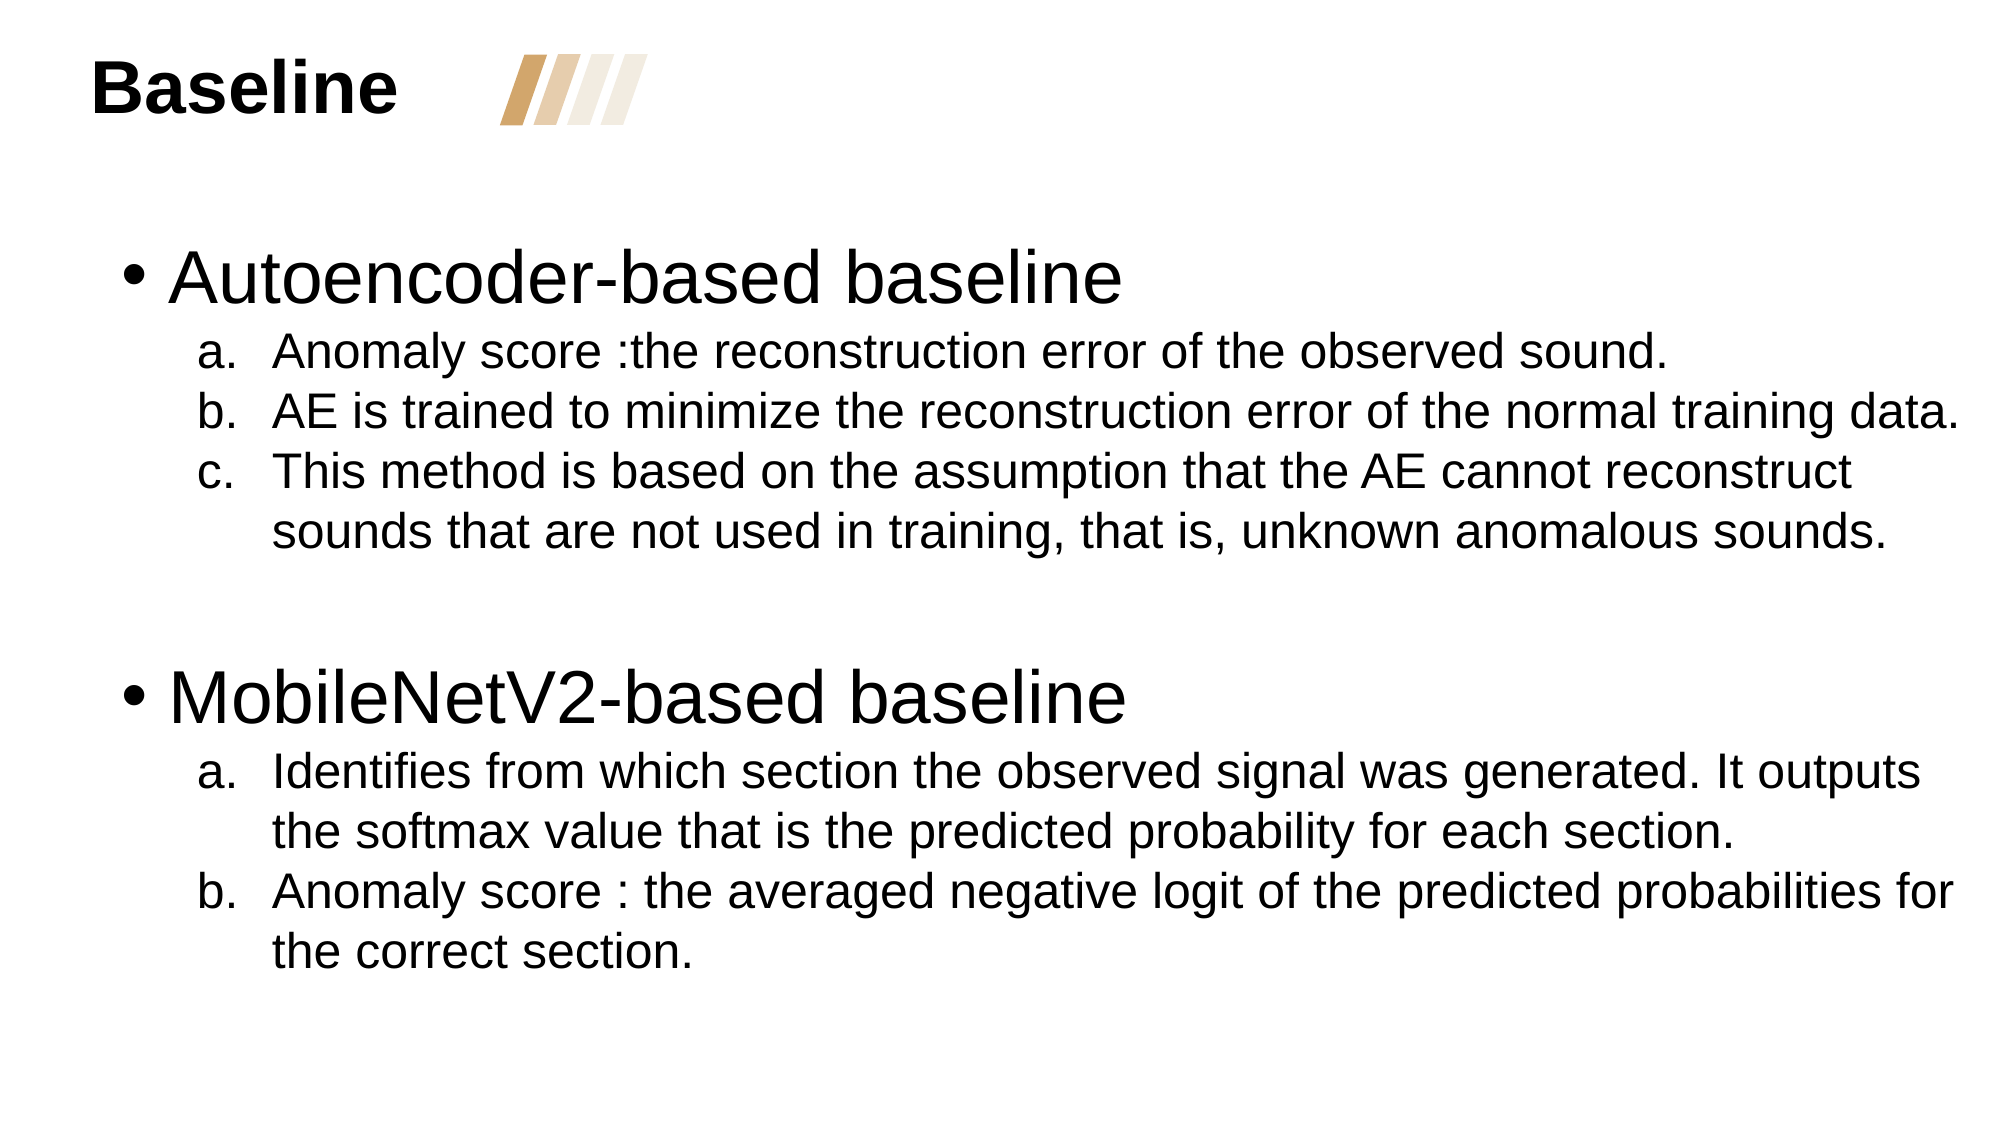

Baseline
Autoencoder-based baseline
Anomaly score :the reconstruction error of the observed sound.
AE is trained to minimize the reconstruction error of the normal training data.
This method is based on the assumption that the AE cannot reconstruct sounds that are not used in training, that is, unknown anomalous sounds.

MobileNetV2-based baseline
Identifies from which section the observed signal was generated. It outputs the softmax value that is the predicted probability for each section.
Anomaly score : the averaged negative logit of the predicted probabilities for the correct section.